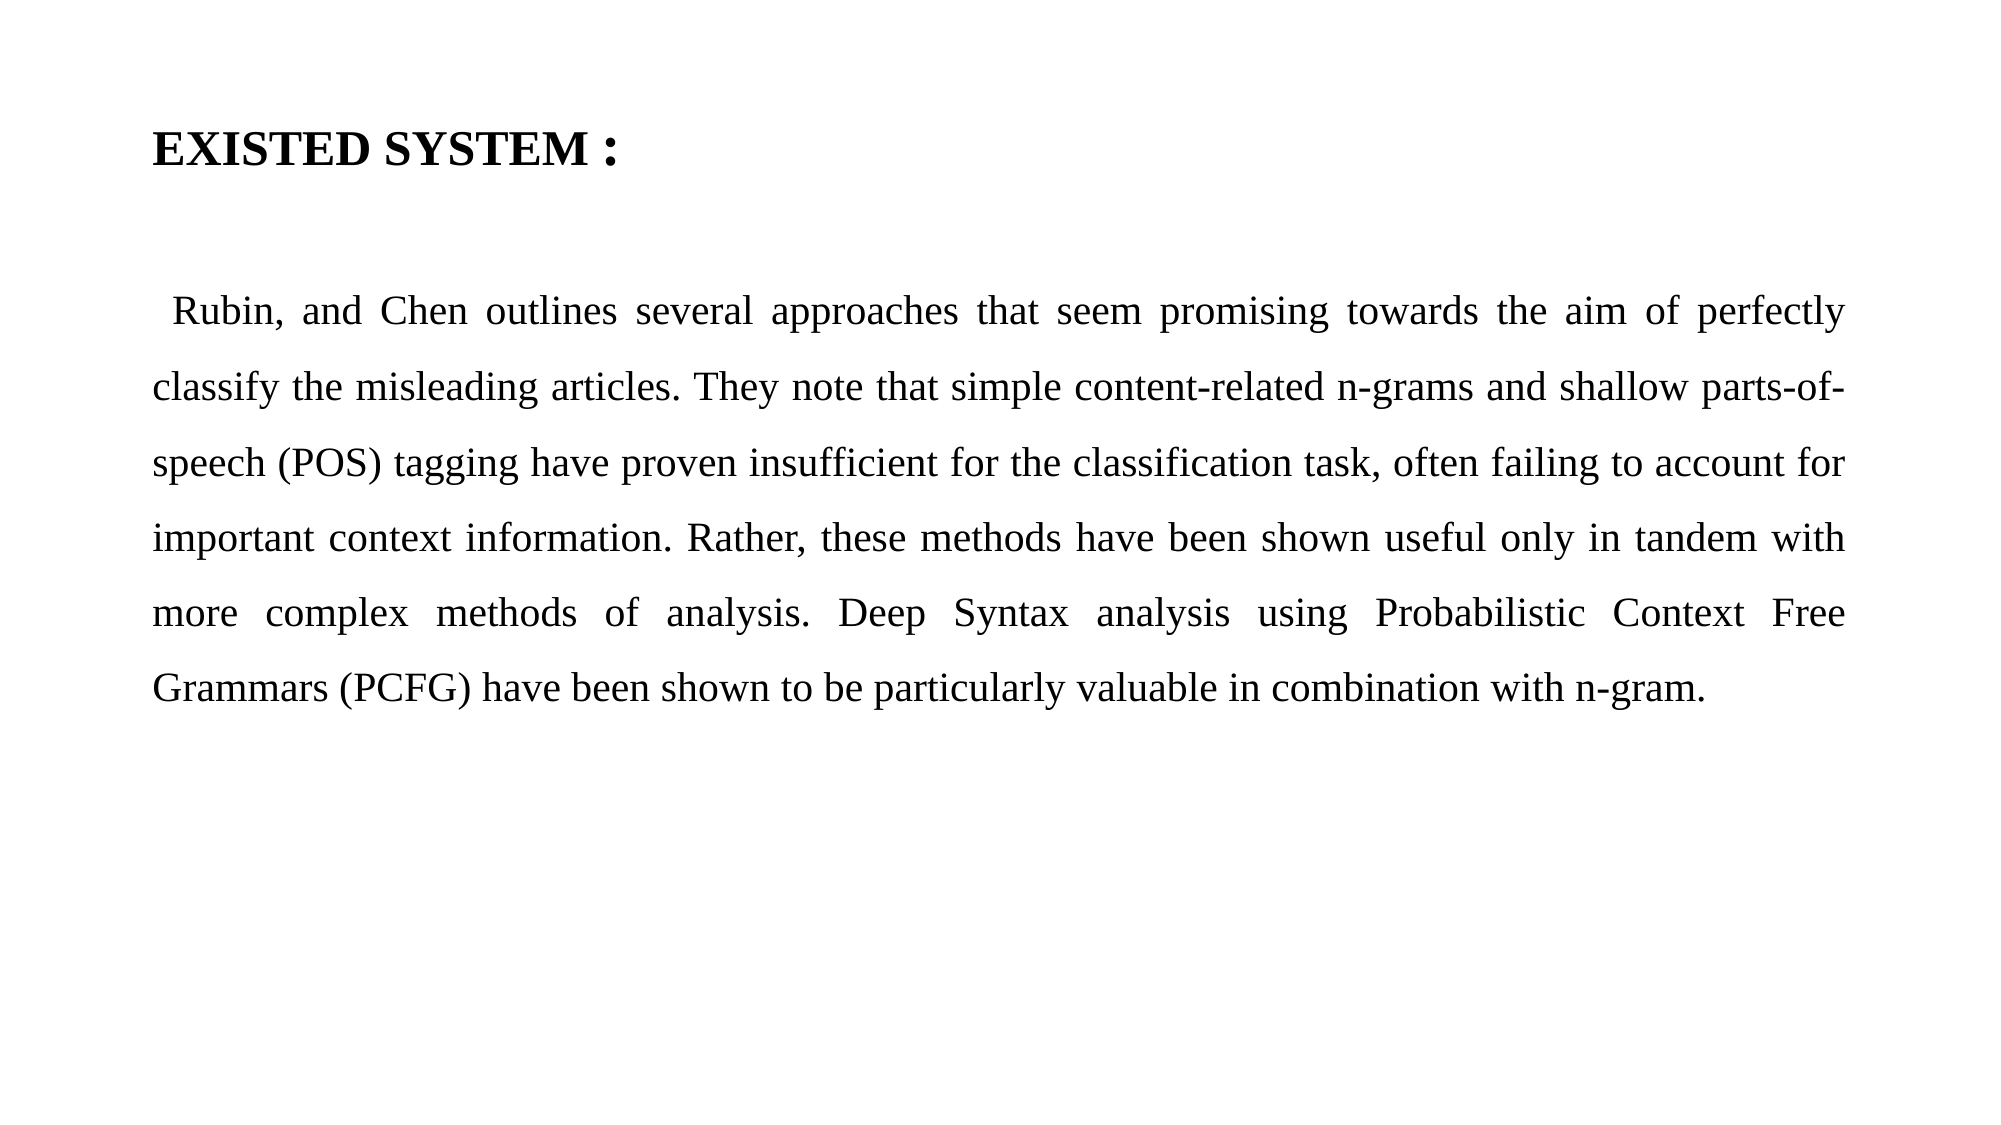

# EXISTED SYSTEM :
 Rubin, and Chen outlines several approaches that seem promising towards the aim of perfectly classify the misleading articles. They note that simple content-related n-grams and shallow parts-of-speech (POS) tagging have proven insufficient for the classification task, often failing to account for important context information. Rather, these methods have been shown useful only in tandem with more complex methods of analysis. Deep Syntax analysis using Probabilistic Context Free Grammars (PCFG) have been shown to be particularly valuable in combination with n-gram.